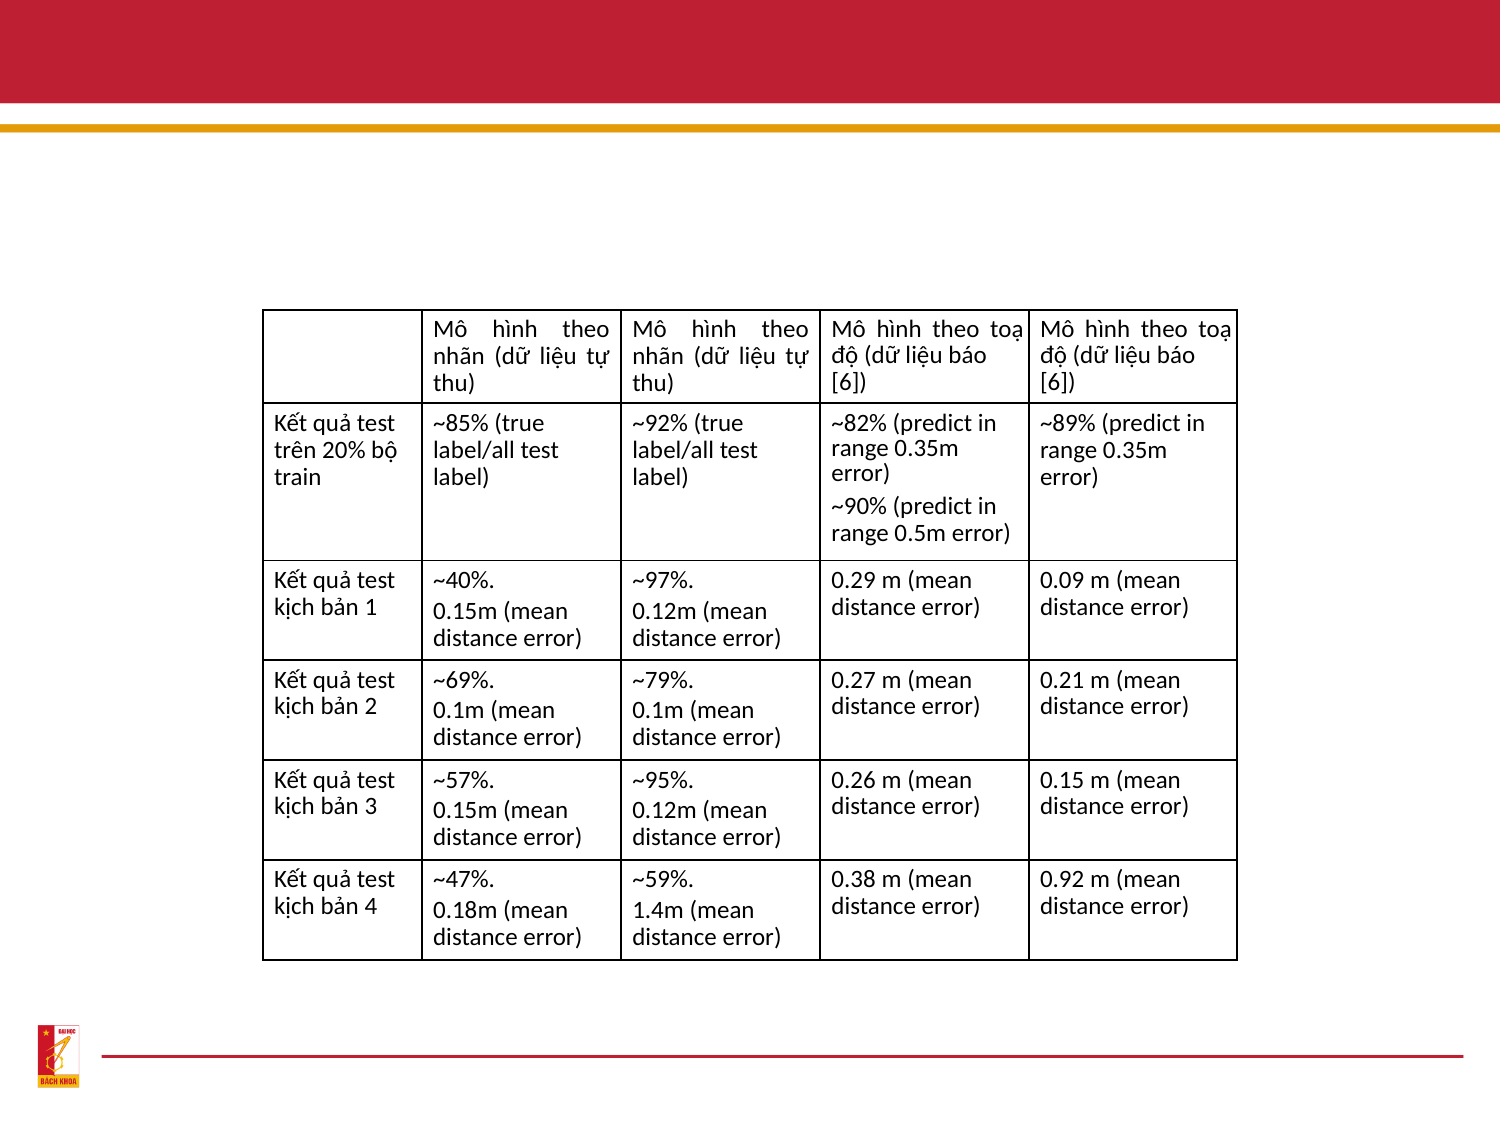

#
|  | Mô hình theo nhãn (dữ liệu tự thu) | Mô hình theo nhãn (dữ liệu tự thu) | Mô hình theo toạ độ (dữ liệu báo [6]) | Mô hình theo toạ độ (dữ liệu báo [6]) |
| --- | --- | --- | --- | --- |
| Kết quả test trên 20% bộ train | ~85% (true label/all test label) | ~92% (true label/all test label) | ~82% (predict in range 0.35m error) ~90% (predict in range 0.5m error) | ~89% (predict in range 0.35m error) |
| Kết quả test kịch bản 1 | ~40%. 0.15m (mean distance error) | ~97%. 0.12m (mean distance error) | 0.29 m (mean distance error) | 0.09 m (mean distance error) |
| Kết quả test kịch bản 2 | ~69%. 0.1m (mean distance error) | ~79%. 0.1m (mean distance error) | 0.27 m (mean distance error) | 0.21 m (mean distance error) |
| Kết quả test kịch bản 3 | ~57%. 0.15m (mean distance error) | ~95%. 0.12m (mean distance error) | 0.26 m (mean distance error) | 0.15 m (mean distance error) |
| Kết quả test kịch bản 4 | ~47%. 0.18m (mean distance error) | ~59%. 1.4m (mean distance error) | 0.38 m (mean distance error) | 0.92 m (mean distance error) |